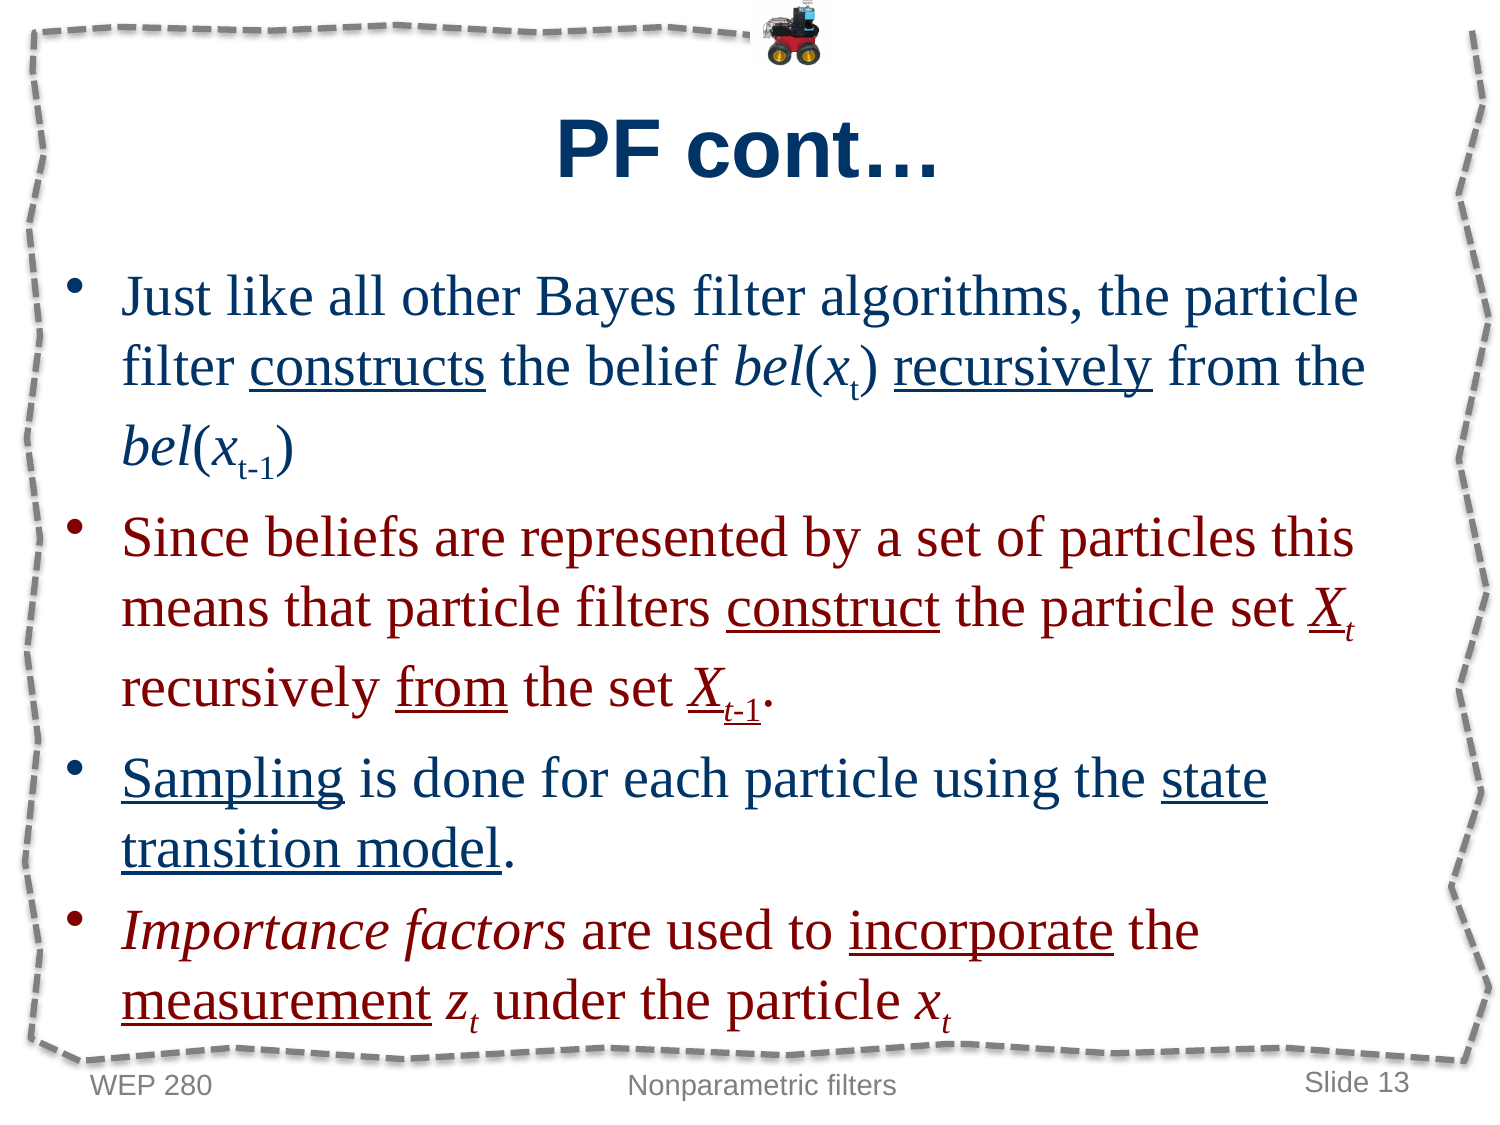

# PF cont…
Just like all other Bayes filter algorithms, the particle filter constructs the belief bel(xt) recursively from the bel(xt-1)
Since beliefs are represented by a set of particles this means that particle filters construct the particle set Xt recursively from the set Xt-1.
Sampling is done for each particle using the state transition model.
Importance factors are used to incorporate the measurement zt under the particle xt

WEP 280
Nonparametric filters
Slide 13